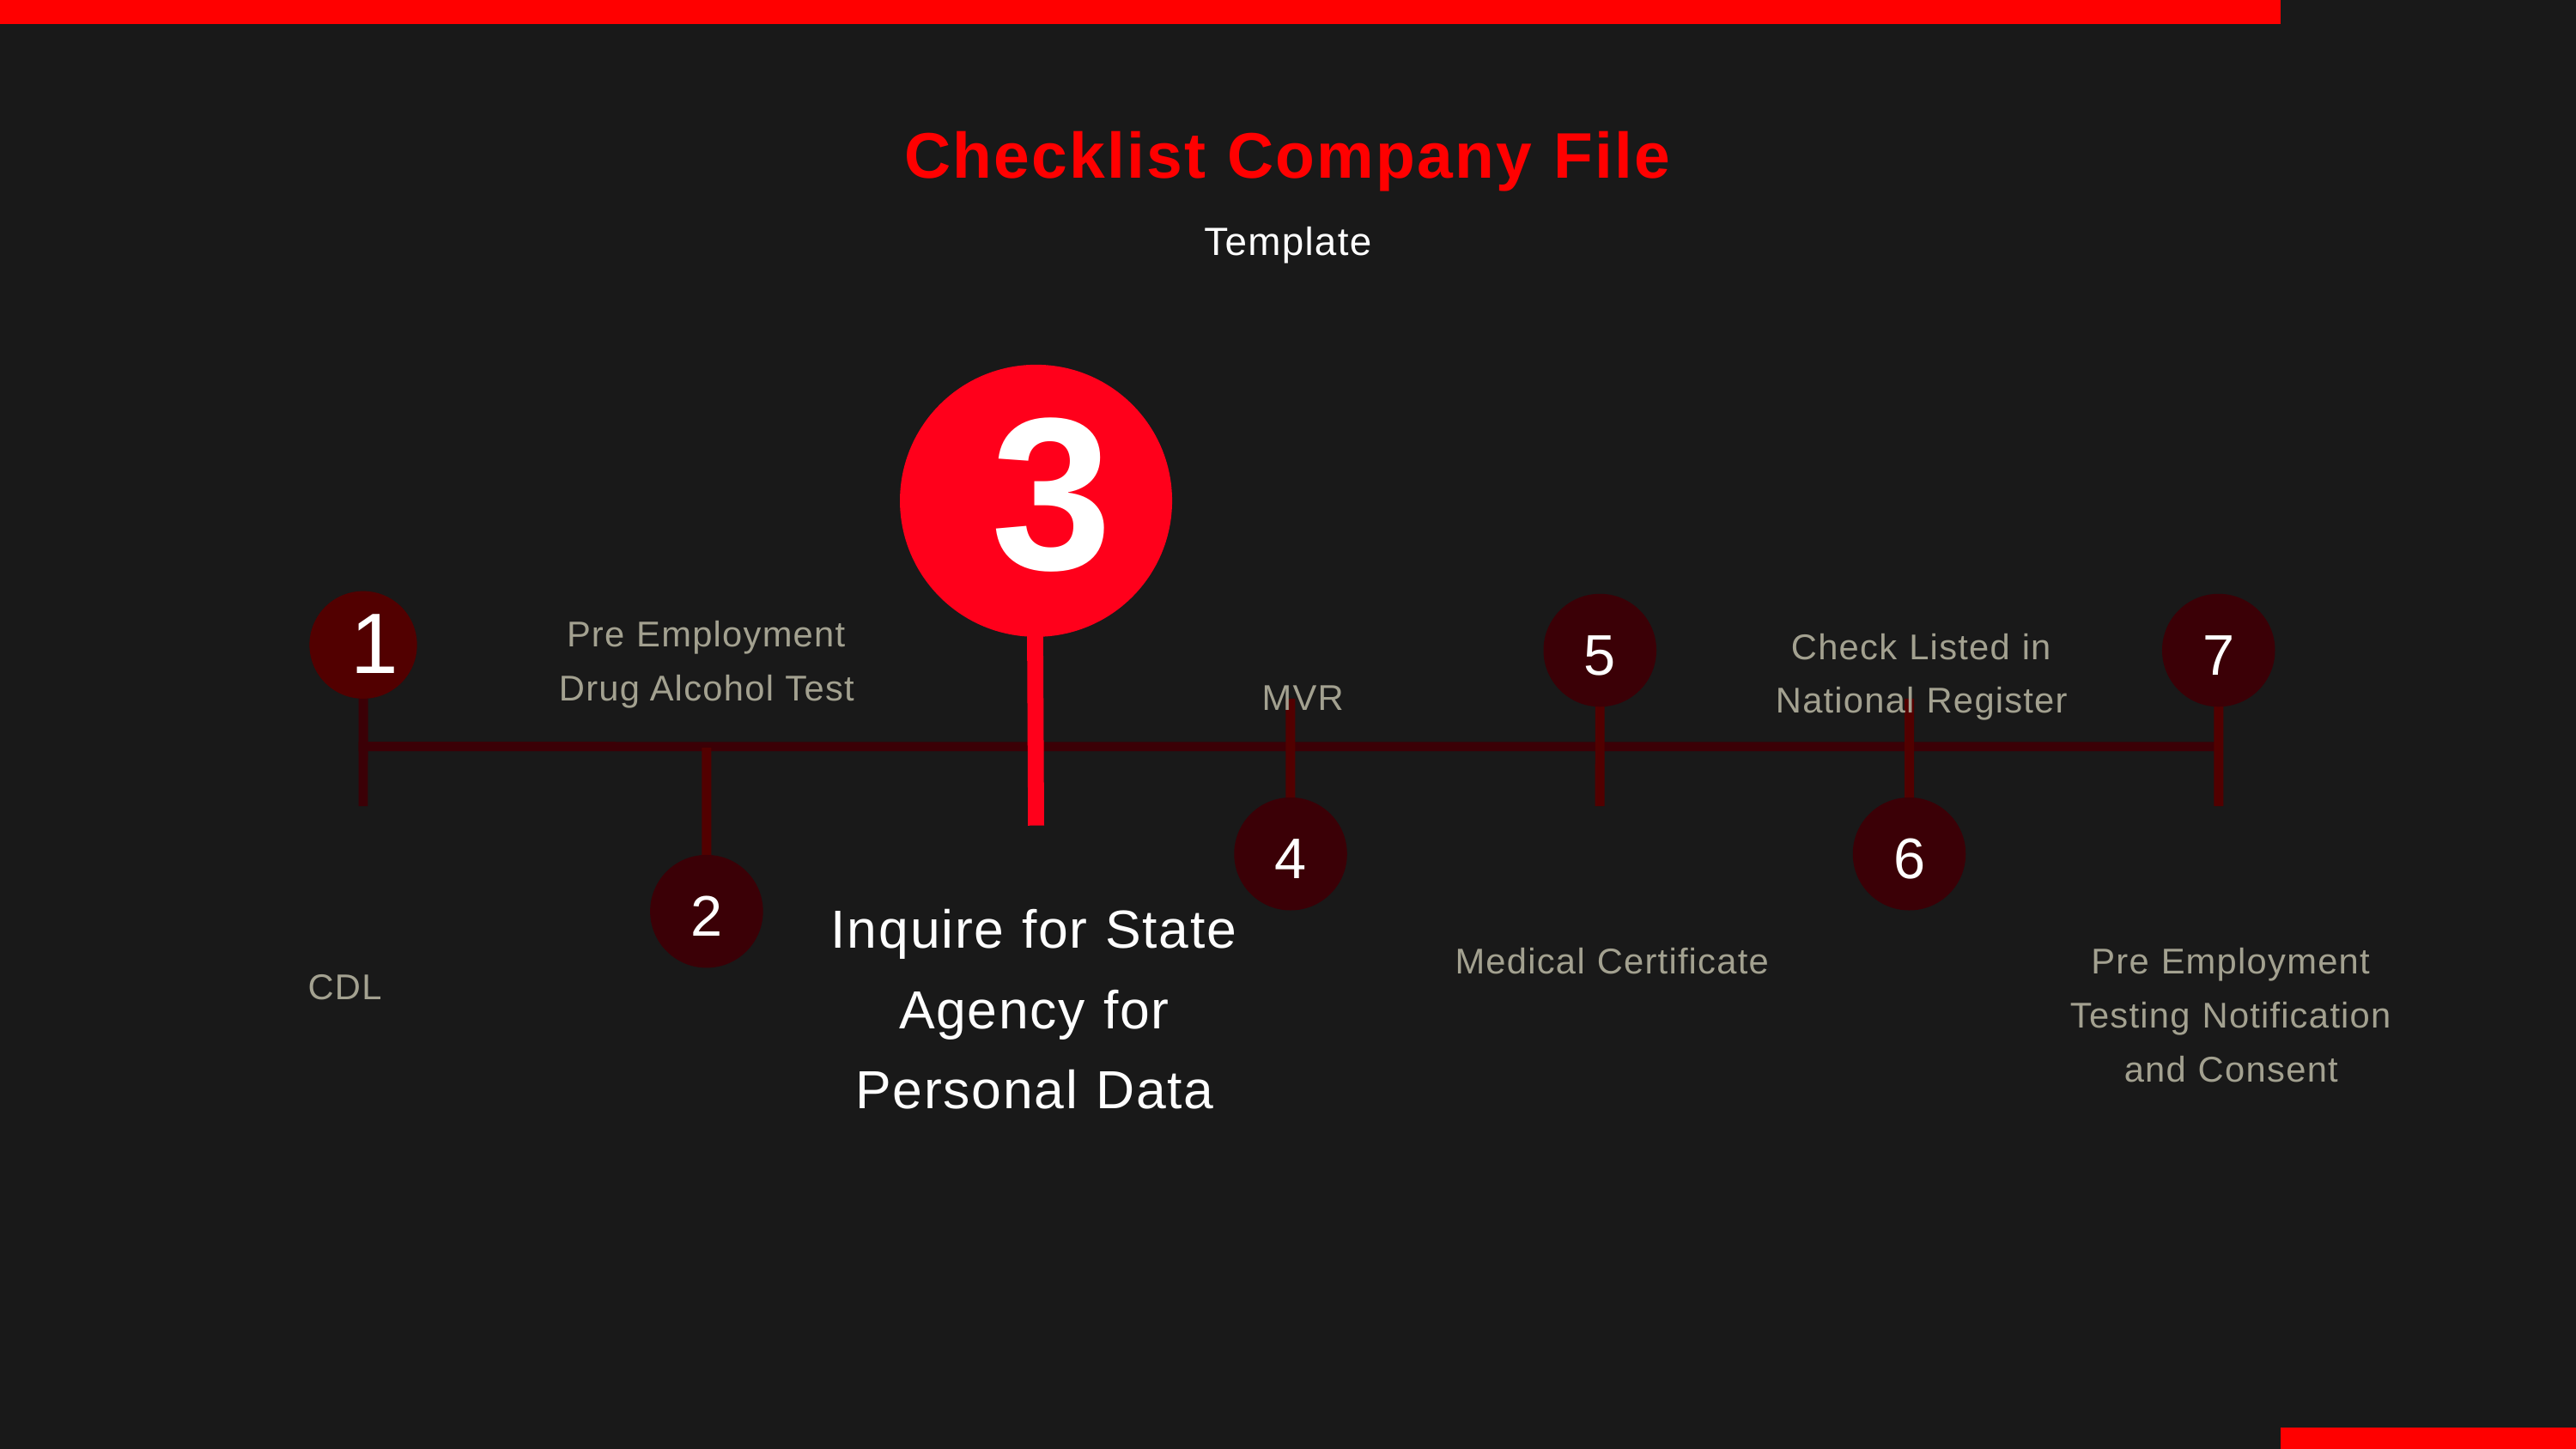

Checklist Company File
Template

3

5

7
Pre Employment Drug Alcohol Test
1
Check Listed in National Register

MVR

4

6

2
Inquire for State Agency for Personal Data
Medical Certificate
Pre Employment Testing Notification and Consent
CDL